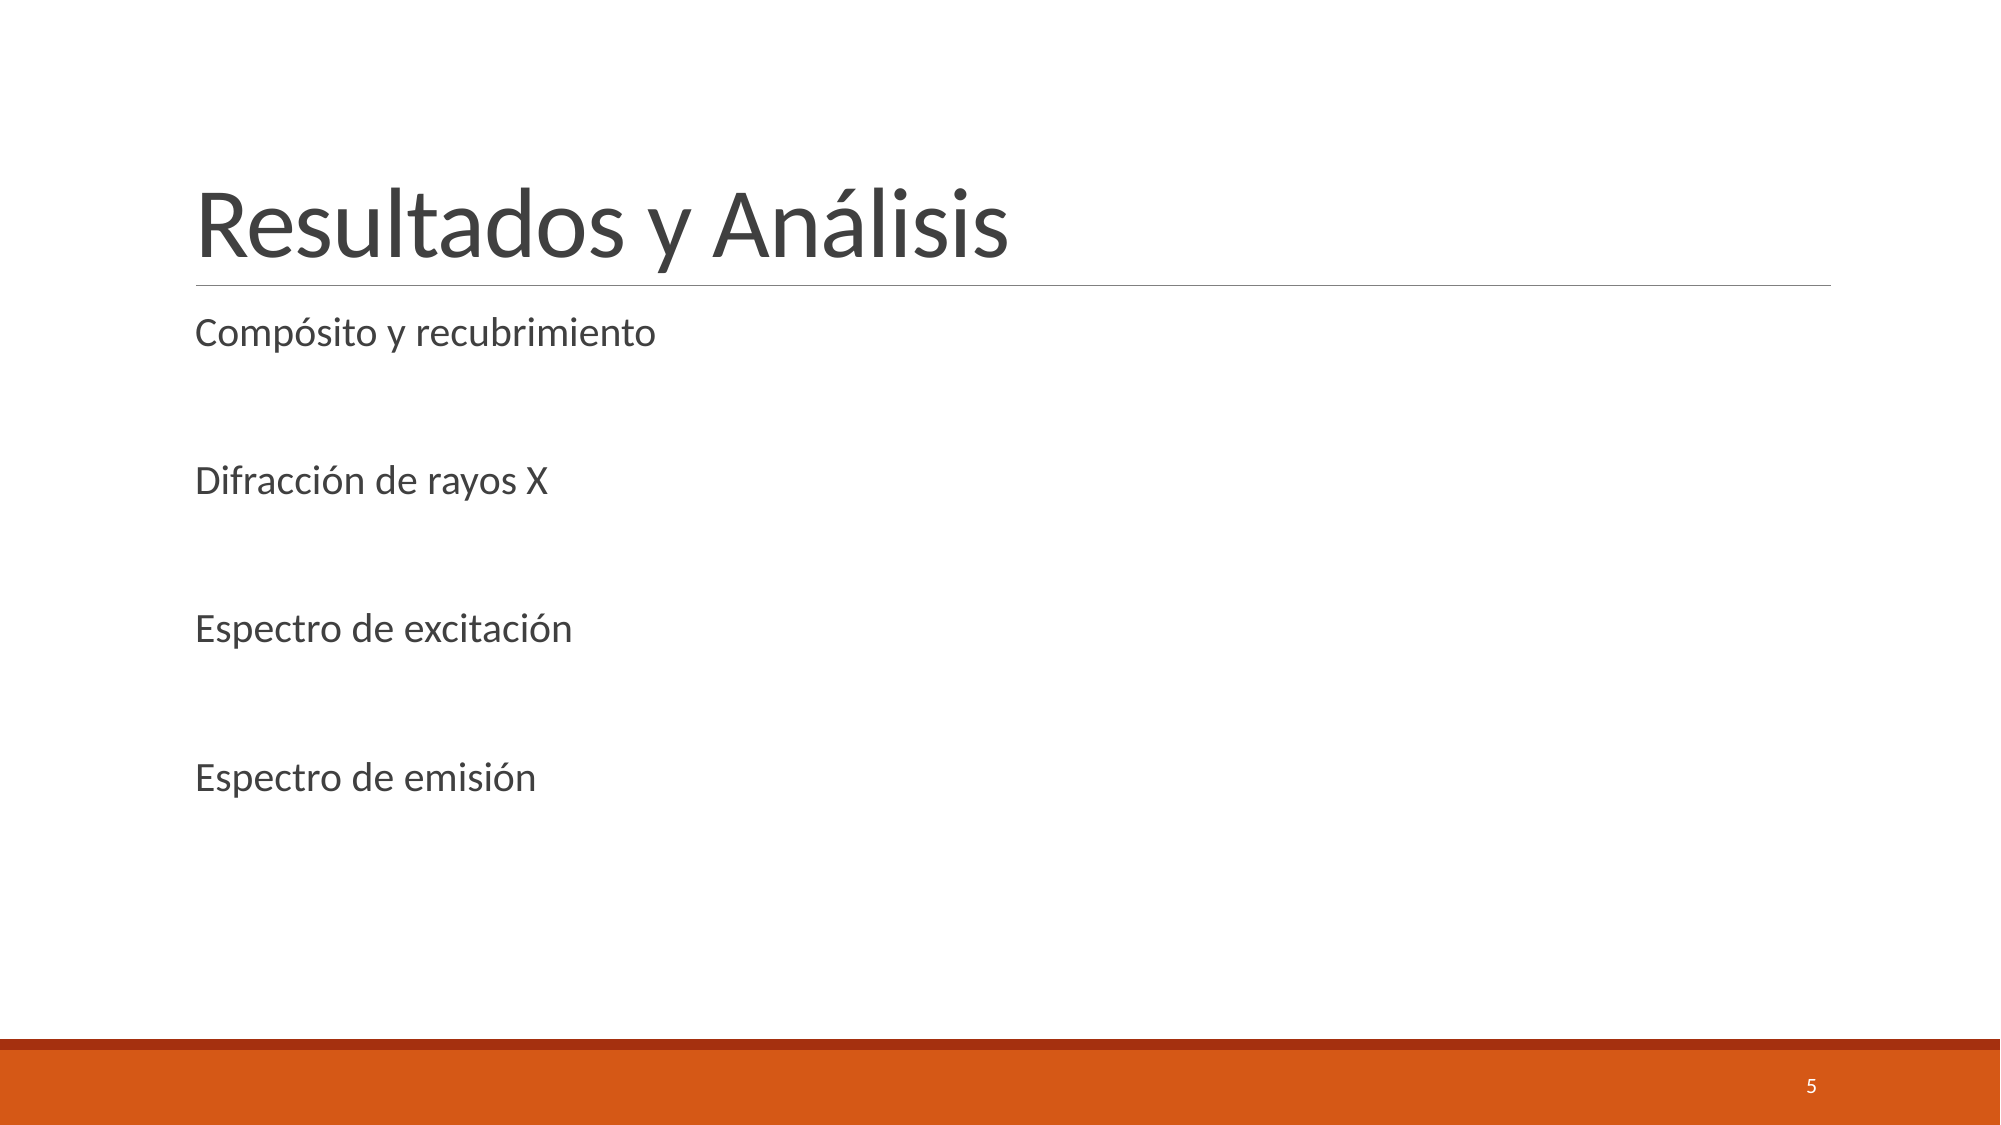

# Resultados y Análisis
Compósito y recubrimiento

Difracción de rayos X

Espectro de excitación

Espectro de emisión
5